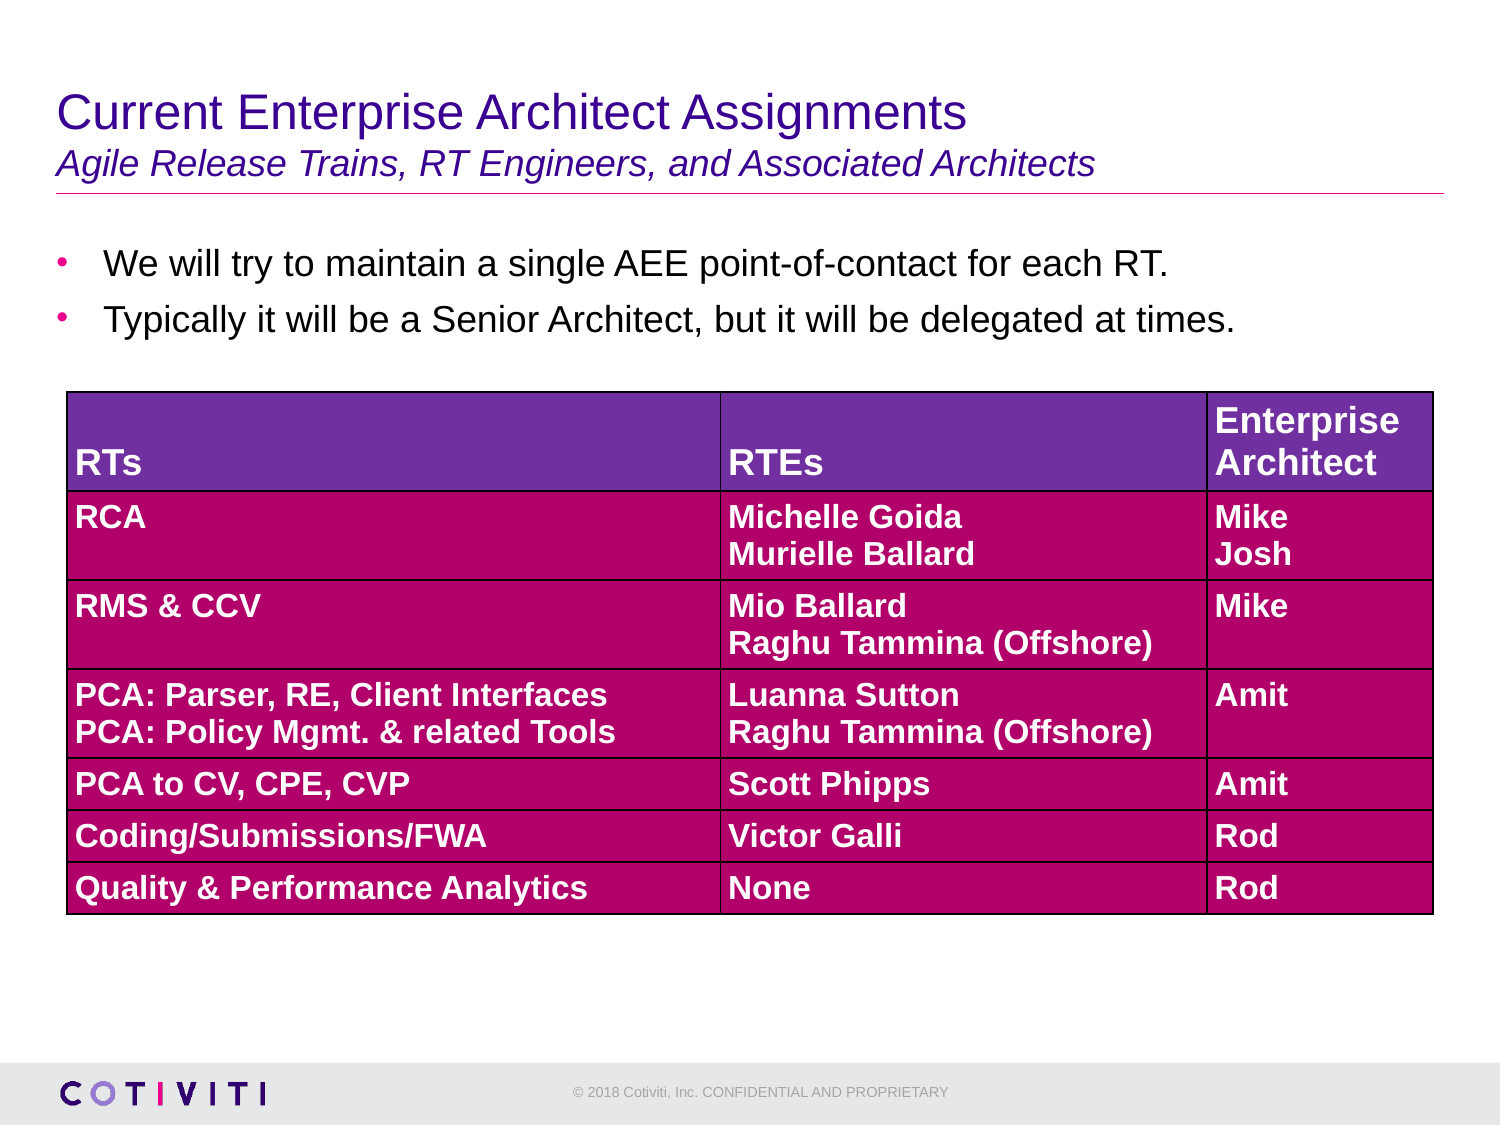

# Current Enterprise Architect Assignments Agile Release Trains, RT Engineers, and Associated Architects
We will try to maintain a single AEE point-of-contact for each RT.
Typically it will be a Senior Architect, but it will be delegated at times.
| RTs | RTEs | Enterprise Architect |
| --- | --- | --- |
| RCA | Michelle Goida Murielle Ballard | Mike Josh |
| RMS & CCV | Mio Ballard Raghu Tammina (Offshore) | Mike |
| PCA: Parser, RE, Client Interfaces PCA: Policy Mgmt. & related Tools | Luanna Sutton Raghu Tammina (Offshore) | Amit |
| PCA to CV, CPE, CVP | Scott Phipps | Amit |
| Coding/Submissions/FWA | Victor Galli | Rod |
| Quality & Performance Analytics | None | Rod |